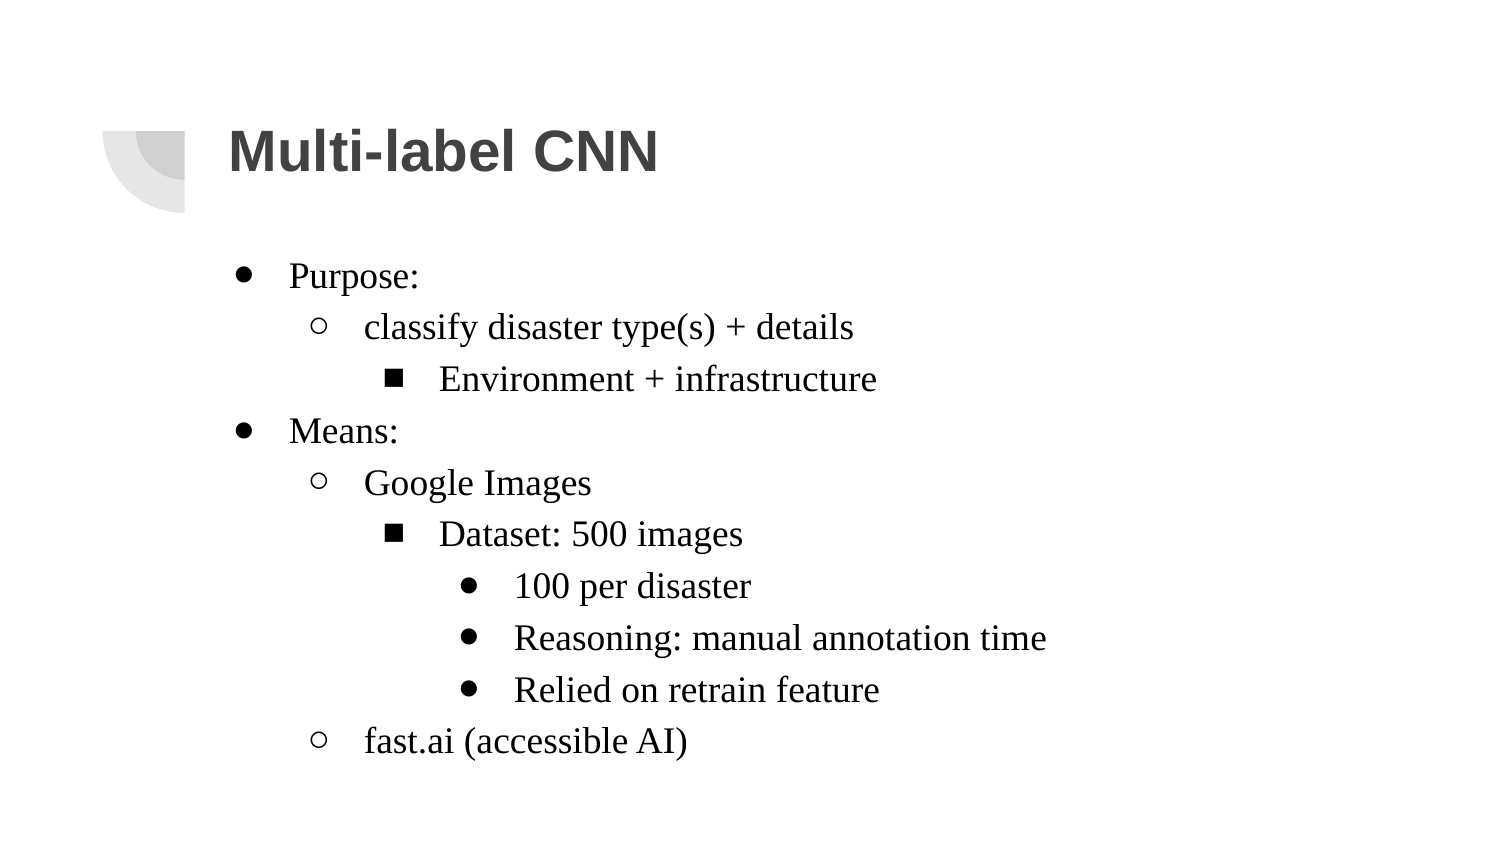

# Multi-label CNN
Purpose:
classify disaster type(s) + details
Environment + infrastructure
Means:
Google Images
Dataset: 500 images
100 per disaster
Reasoning: manual annotation time
Relied on retrain feature
fast.ai (accessible AI)